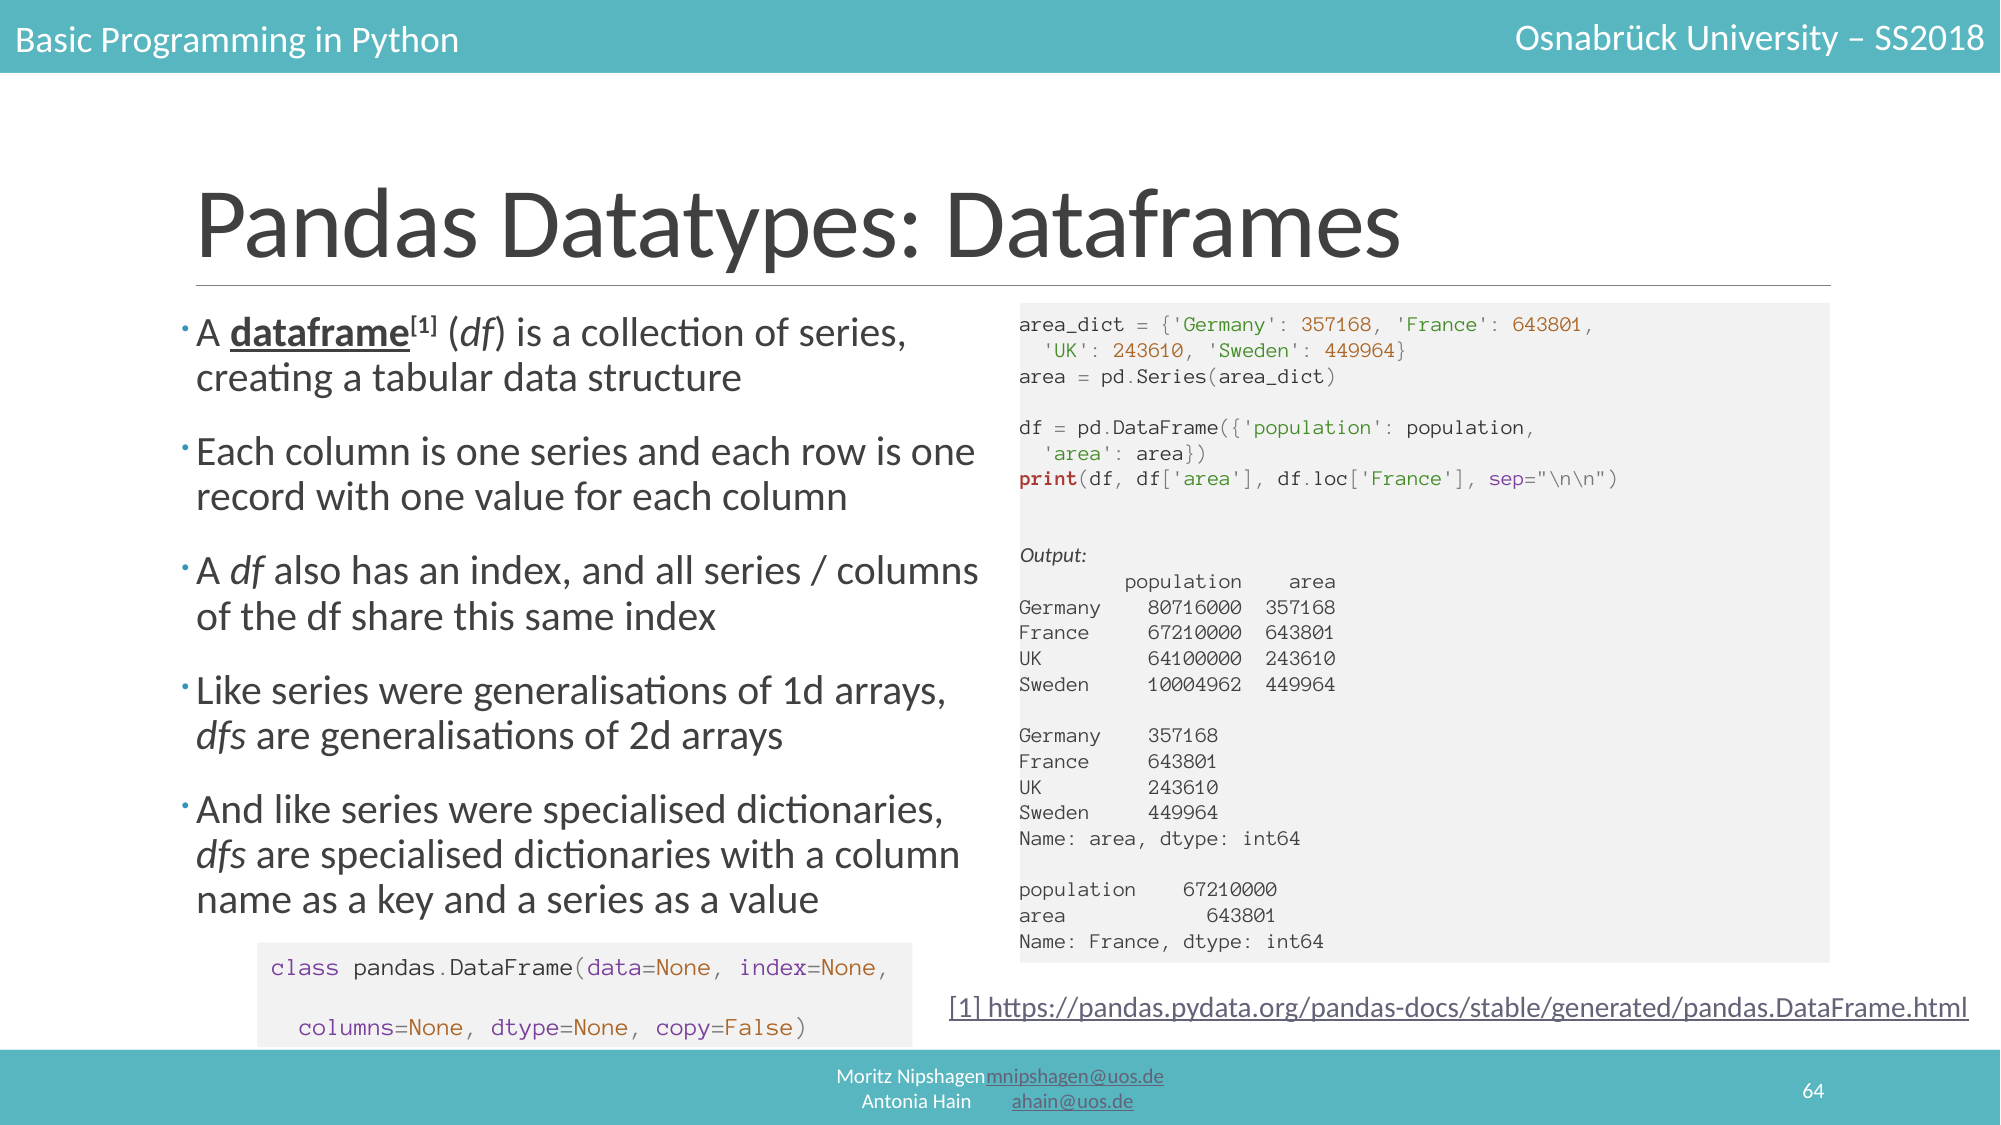

# Pandas Datatypes: Dataframes
A dataframe[1] (df) is a collection of series, creating a tabular data structure
Each column is one series and each row is one record with one value for each column
A df also has an index, and all series / columns of the df share this same index
Like series were generalisations of 1d arrays, dfs are generalisations of 2d arrays
And like series were specialised dictionaries, dfs are specialised dictionaries with a column name as a key and a series as a value
area_dict = {'Germany': 357168, 'France': 643801,
  'UK': 243610, 'Sweden': 449964}
area = pd.Series(area_dict)

df = pd.DataFrame({'population': population,
  'area': area})
print(df, df['area'], df.loc['France'], sep="\n\n")

Output:
         population    area
Germany    80716000  357168
France     67210000  643801
UK         64100000  243610
Sweden     10004962  449964

Germany    357168
France     643801
UK         243610
Sweden     449964
Name: area, dtype: int64

population    67210000
area            643801
Name: France, dtype: int64
class pandas.DataFrame(data=None, index=None,
  columns=None, dtype=None, copy=False)
[1] https://pandas.pydata.org/pandas-docs/stable/generated/pandas.DataFrame.html
64